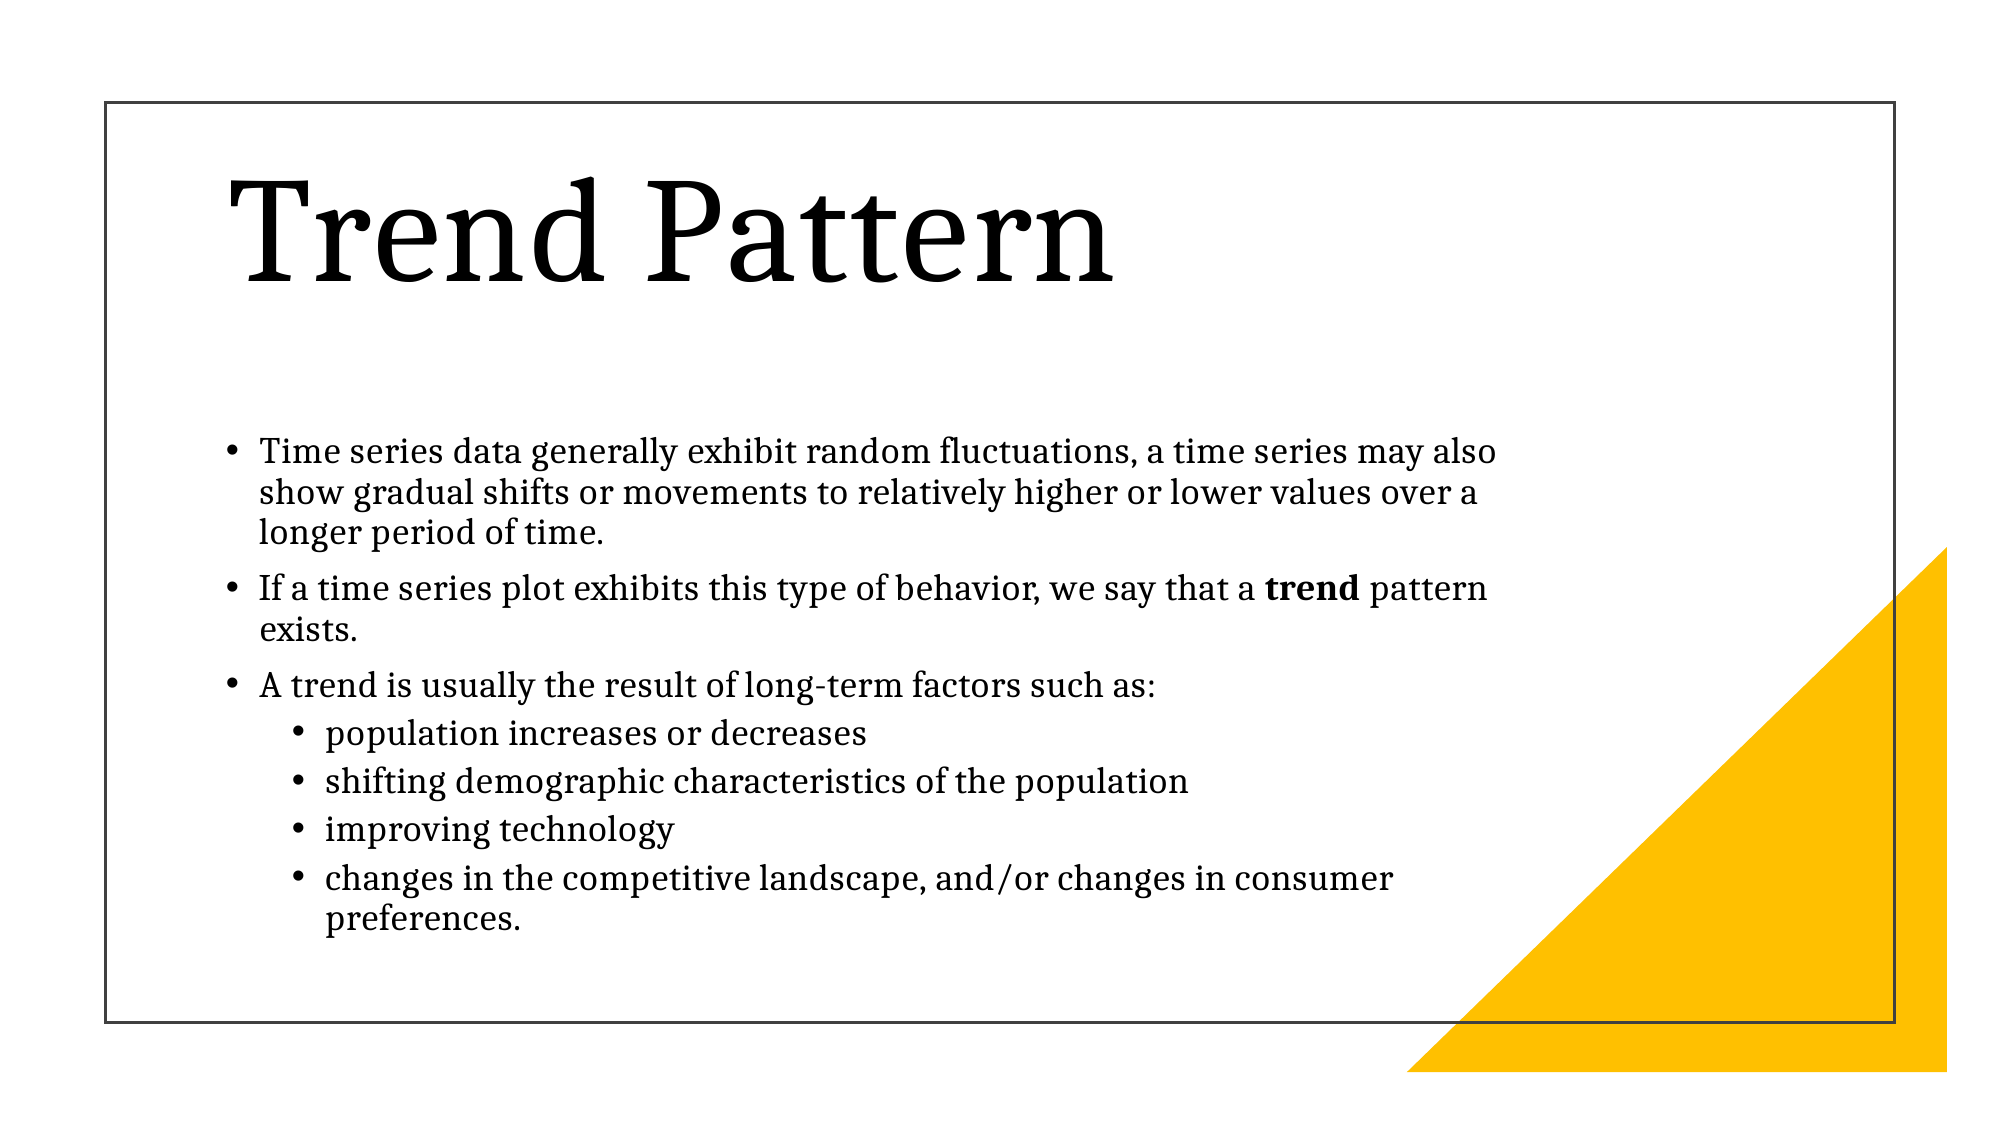

# Trend Pattern
Time series data generally exhibit random fluctuations, a time series may also show gradual shifts or movements to relatively higher or lower values over a longer period of time.
If a time series plot exhibits this type of behavior, we say that a trend pattern exists.
A trend is usually the result of long-term factors such as:
population increases or decreases
shifting demographic characteristics of the population
improving technology
changes in the competitive landscape, and/or changes in consumer preferences.